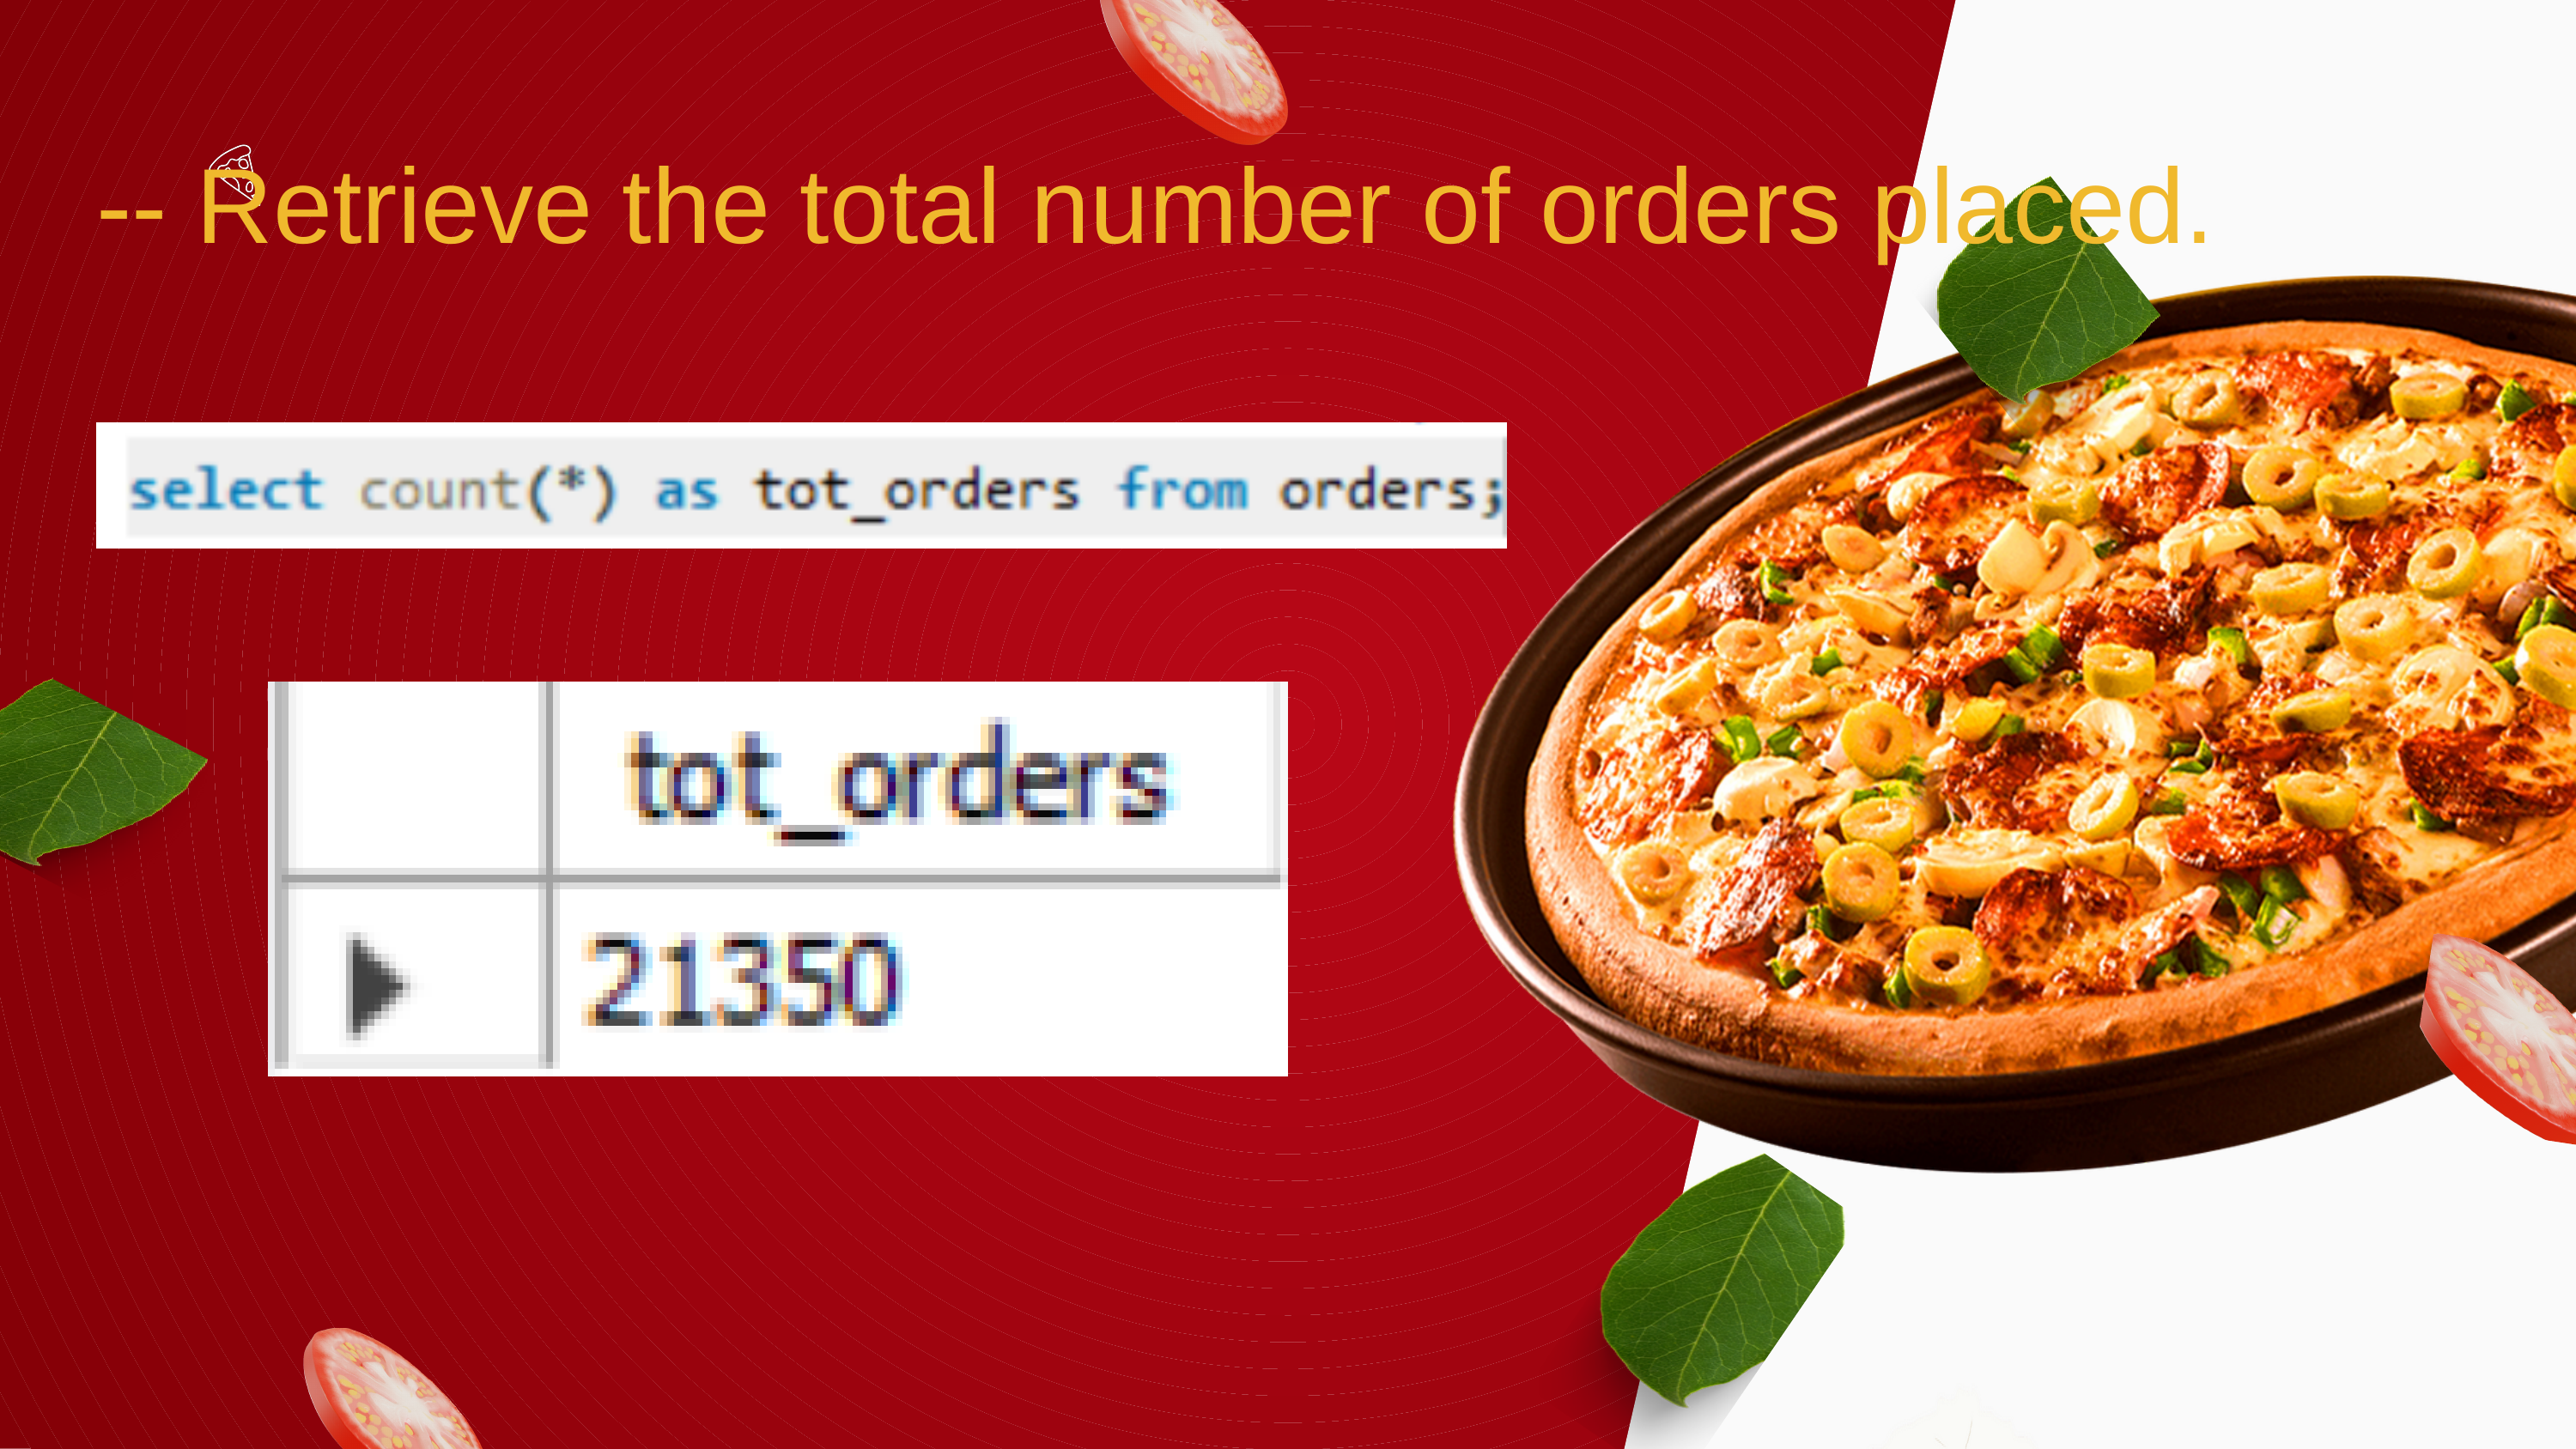

-- Retrieve the total number of orders placed.